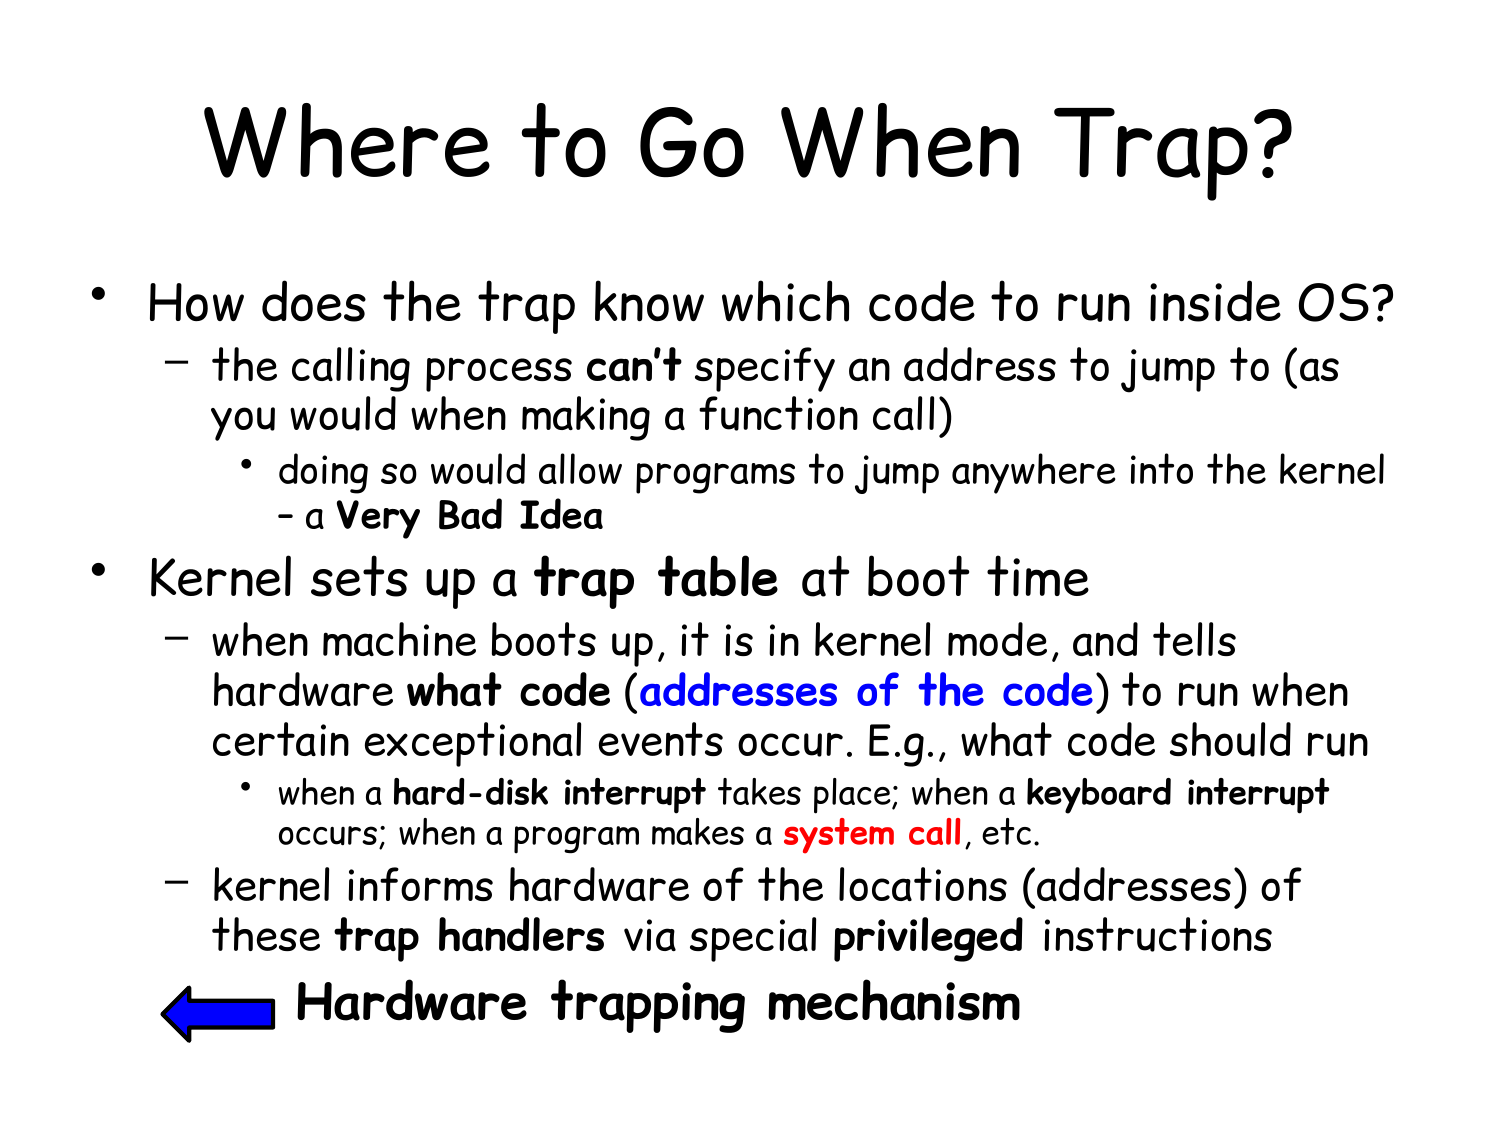

# Where to Go When Trap?
How does the trap know which code to run inside OS?
the calling process can’t specify an address to jump to (as you would when making a function call)
doing so would allow programs to jump anywhere into the kernel – a Very Bad Idea
Kernel sets up a trap table at boot time
when machine boots up, it is in kernel mode, and tells hardware what code (addresses of the code) to run when certain exceptional events occur. E.g., what code should run
when a hard-disk interrupt takes place; when a keyboard interrupt occurs; when a program makes a system call, etc.
kernel informs hardware of the locations (addresses) of these trap handlers via special privileged instructions
      Hardware trapping mechanism